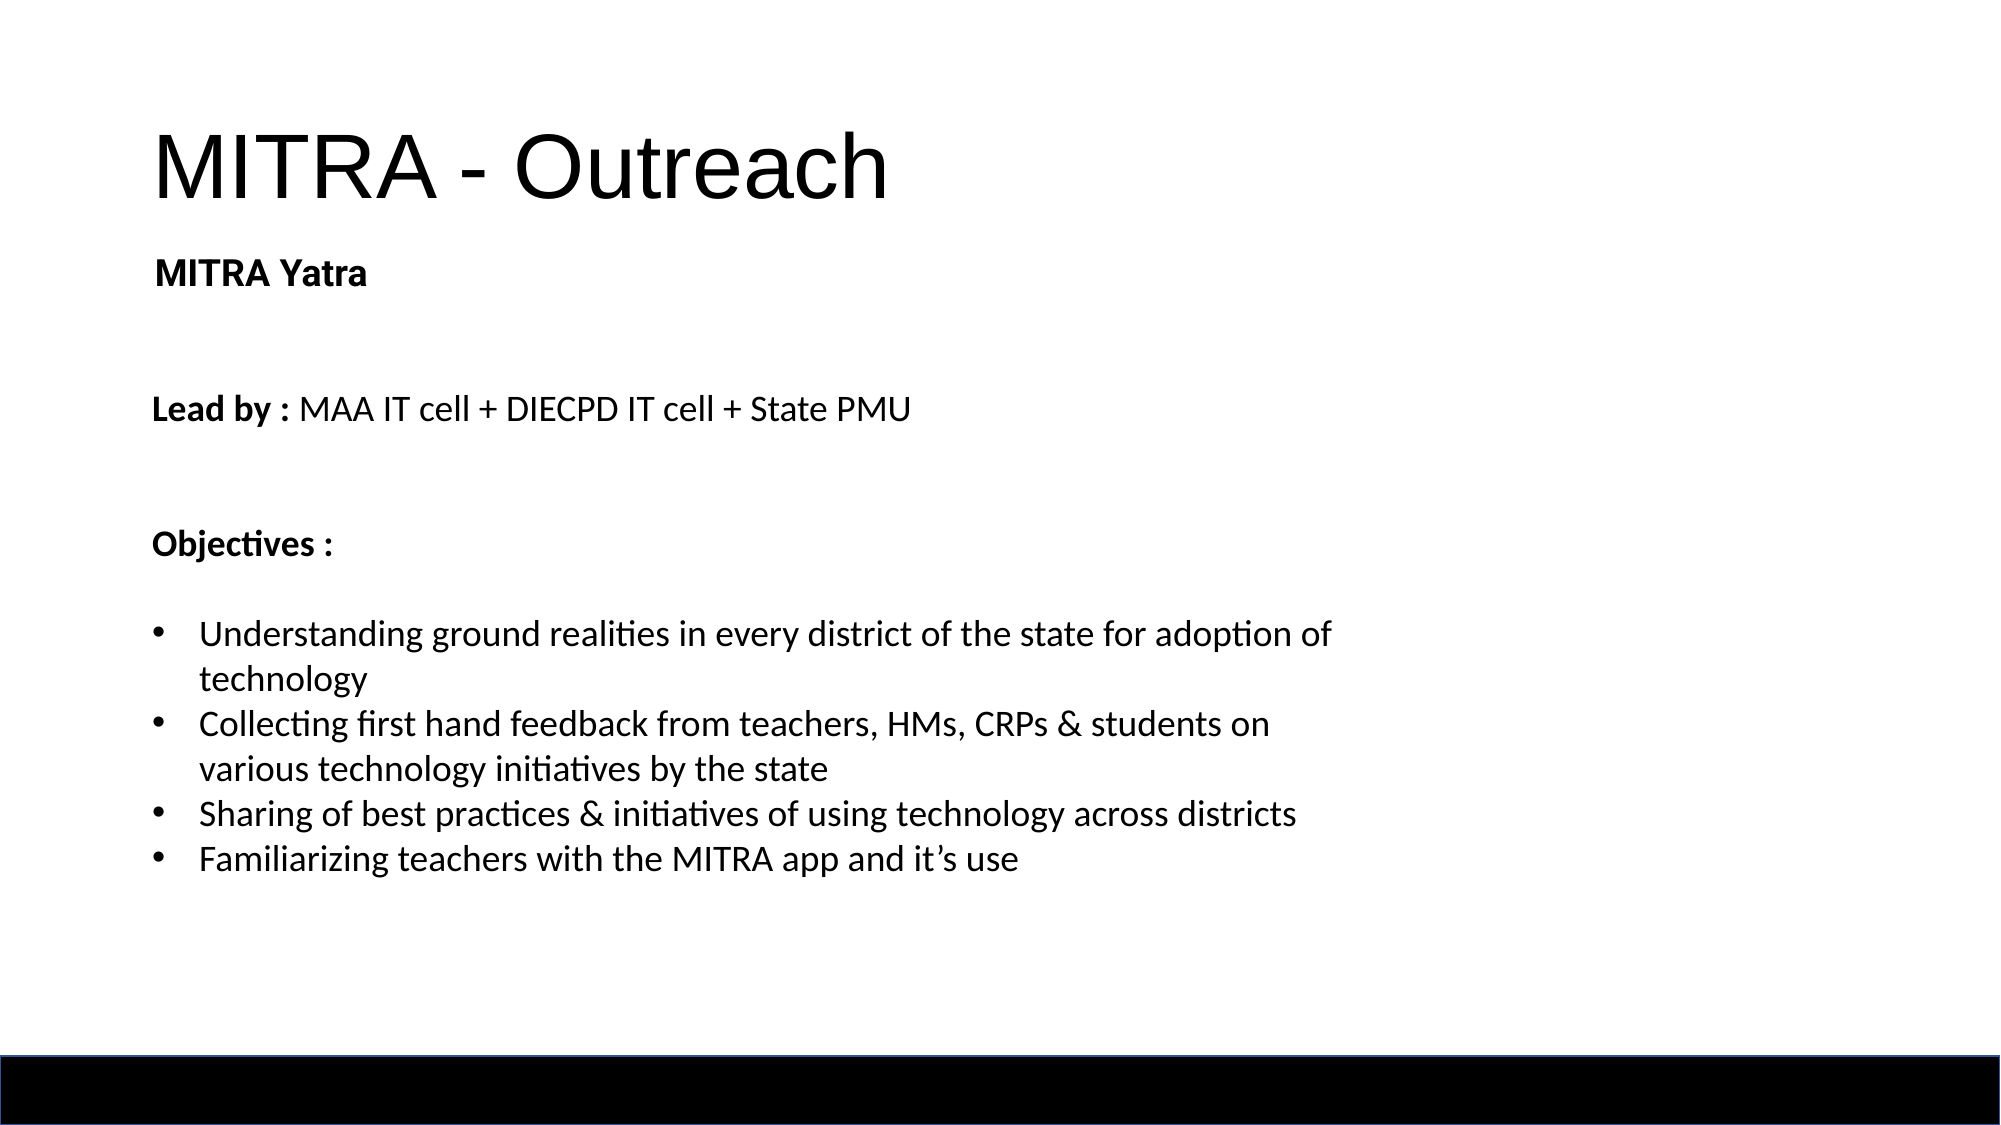

# MITRA - Outreach
MITRA Yatra
Lead by : MAA IT cell + DIECPD IT cell + State PMU

Objectives :

Understanding ground realities in every district of the state for adoption of technology
Collecting first hand feedback from teachers, HMs, CRPs & students on various technology initiatives by the state
Sharing of best practices & initiatives of using technology across districts
Familiarizing teachers with the MITRA app and it’s use